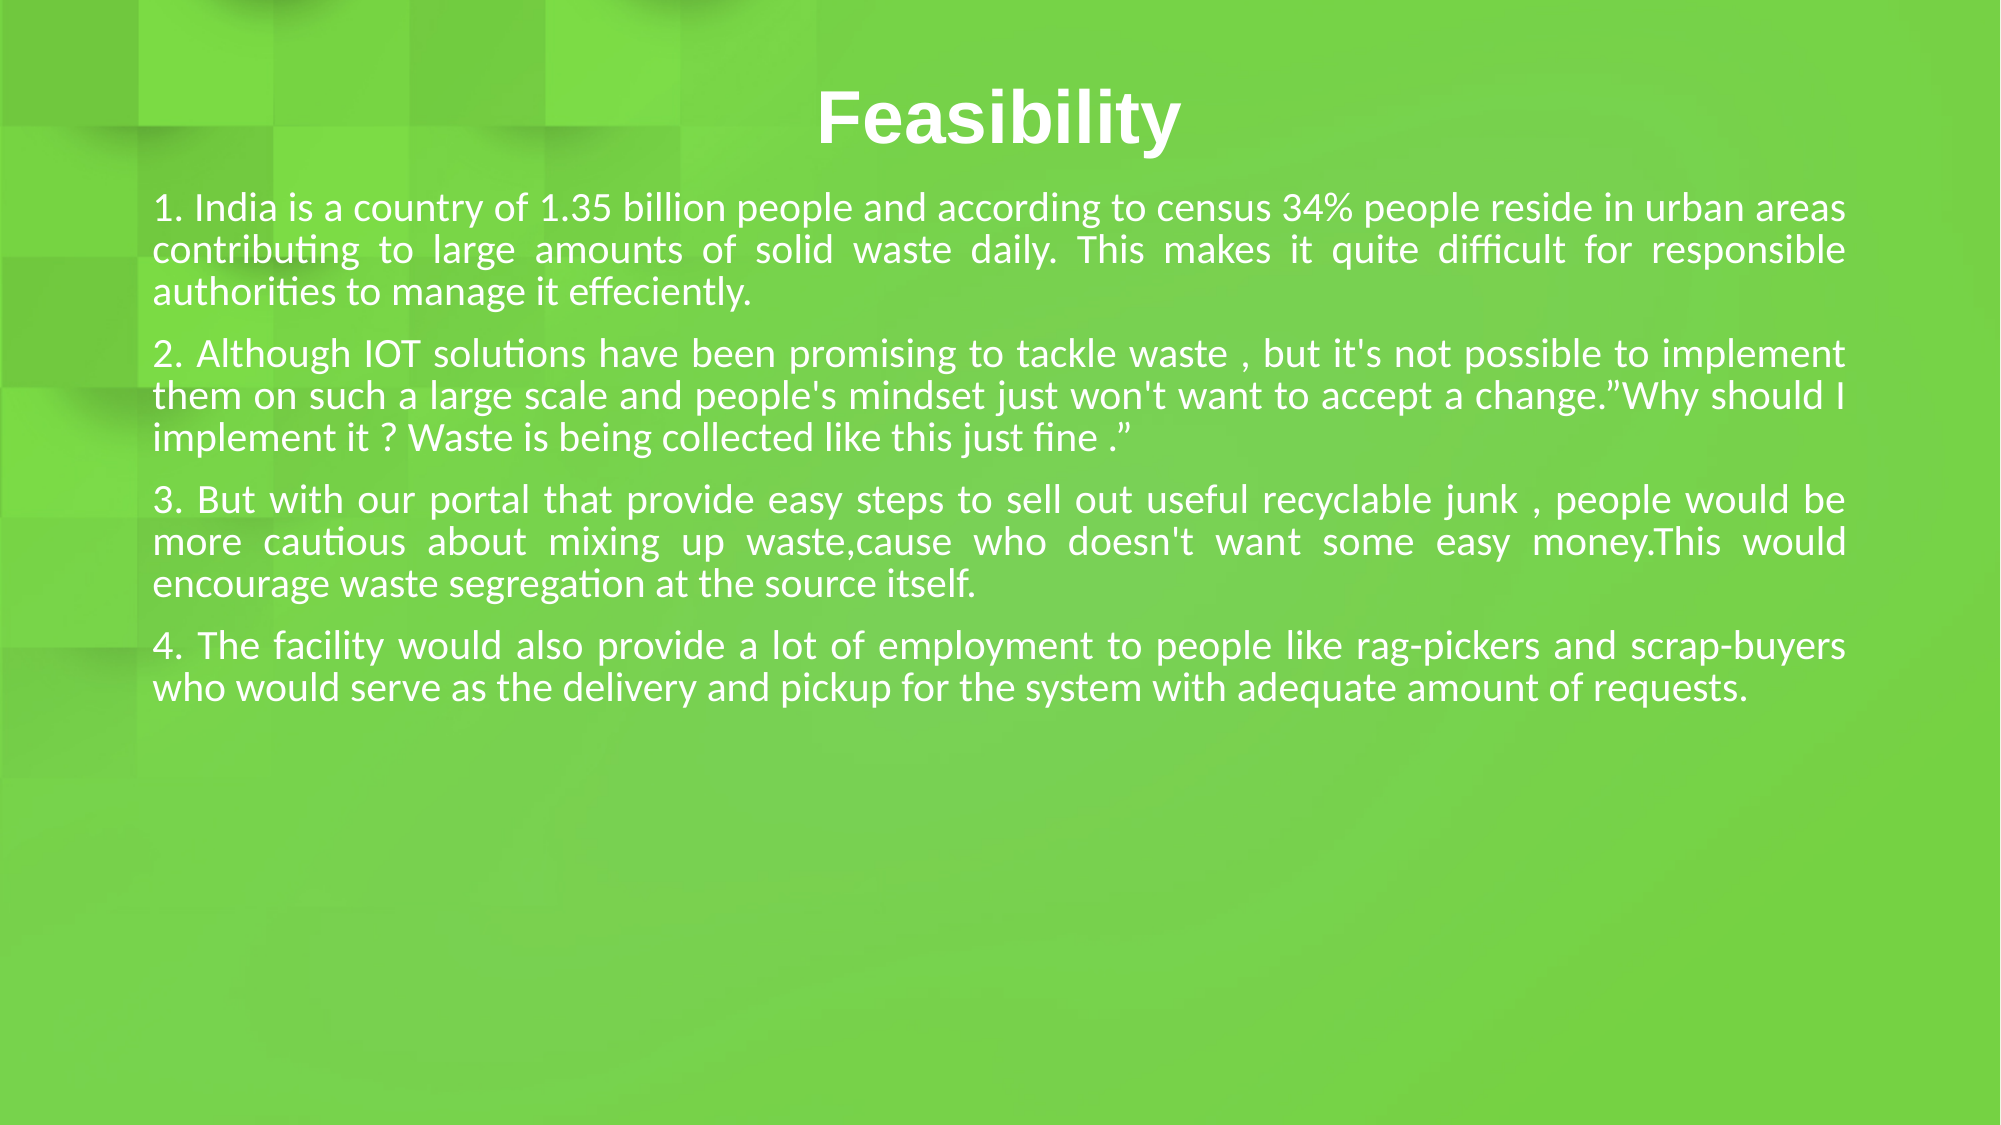

# Feasibility
1. India is a country of 1.35 billion people and according to census 34% people reside in urban areas contributing to large amounts of solid waste daily. This makes it quite difficult for responsible authorities to manage it effeciently.
2. Although IOT solutions have been promising to tackle waste , but it's not possible to implement them on such a large scale and people's mindset just won't want to accept a change.”Why should I implement it ? Waste is being collected like this just fine .”
3. But with our portal that provide easy steps to sell out useful recyclable junk , people would be more cautious about mixing up waste,cause who doesn't want some easy money.This would encourage waste segregation at the source itself.
4. The facility would also provide a lot of employment to people like rag-pickers and scrap-buyers who would serve as the delivery and pickup for the system with adequate amount of requests.